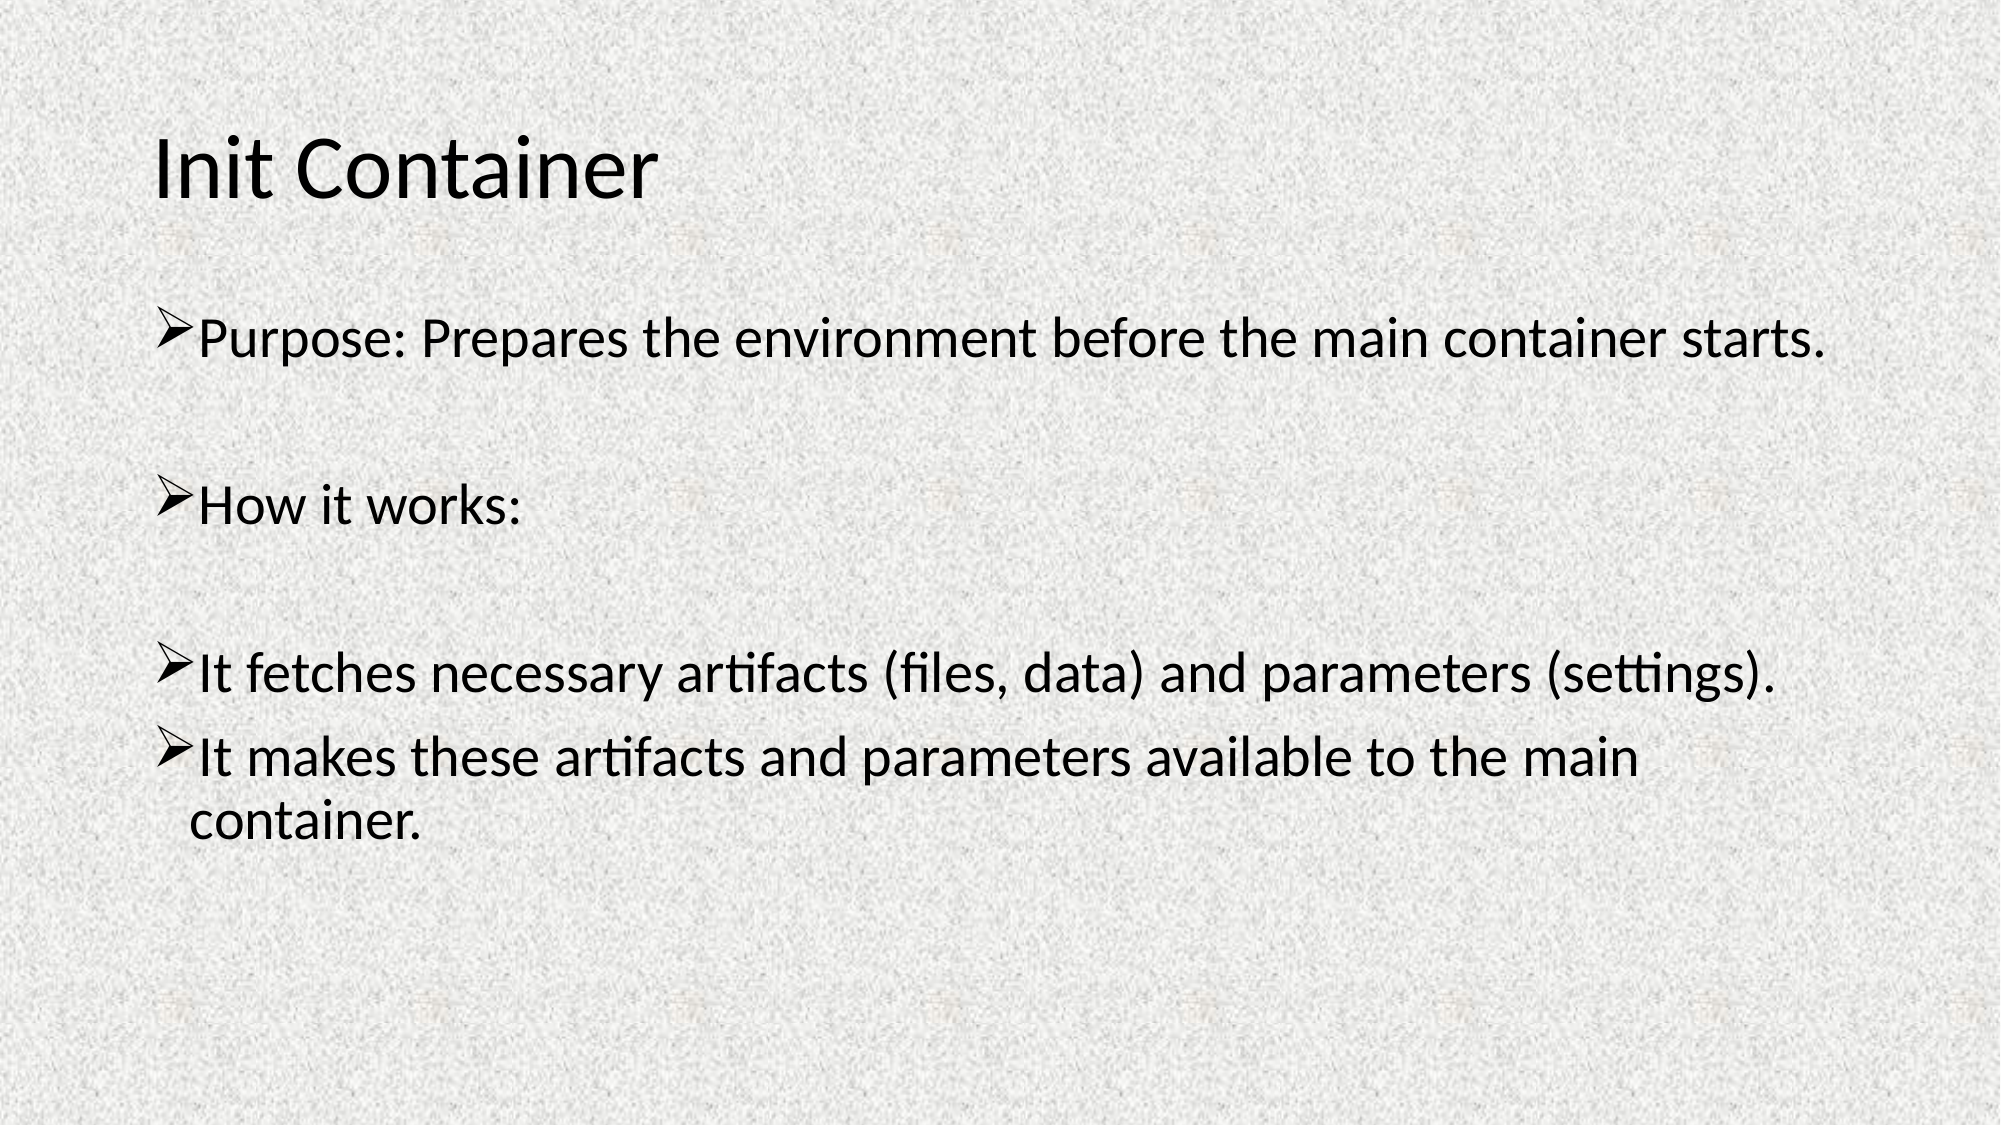

# Init Container
Purpose: Prepares the environment before the main container starts.

How it works:

It fetches necessary artifacts (files, data) and parameters (settings).
It makes these artifacts and parameters available to the main container.